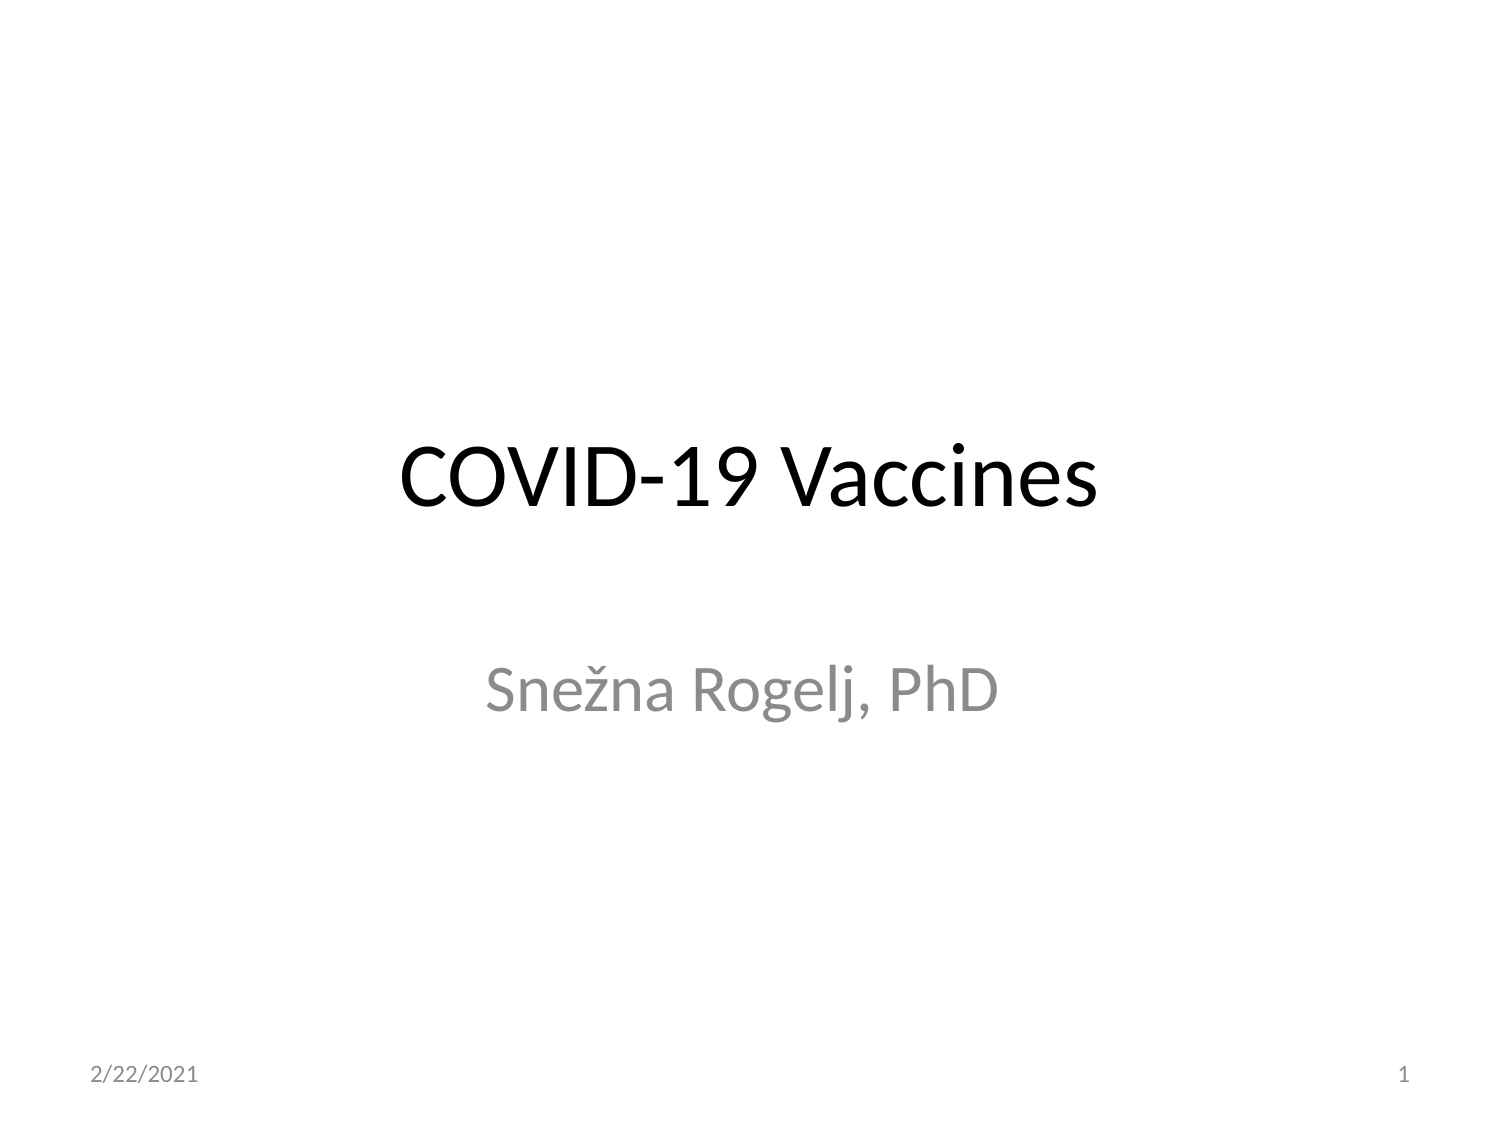

# COVID-19 Vaccines
Snežna Rogelj, PhD
2/22/2021
1